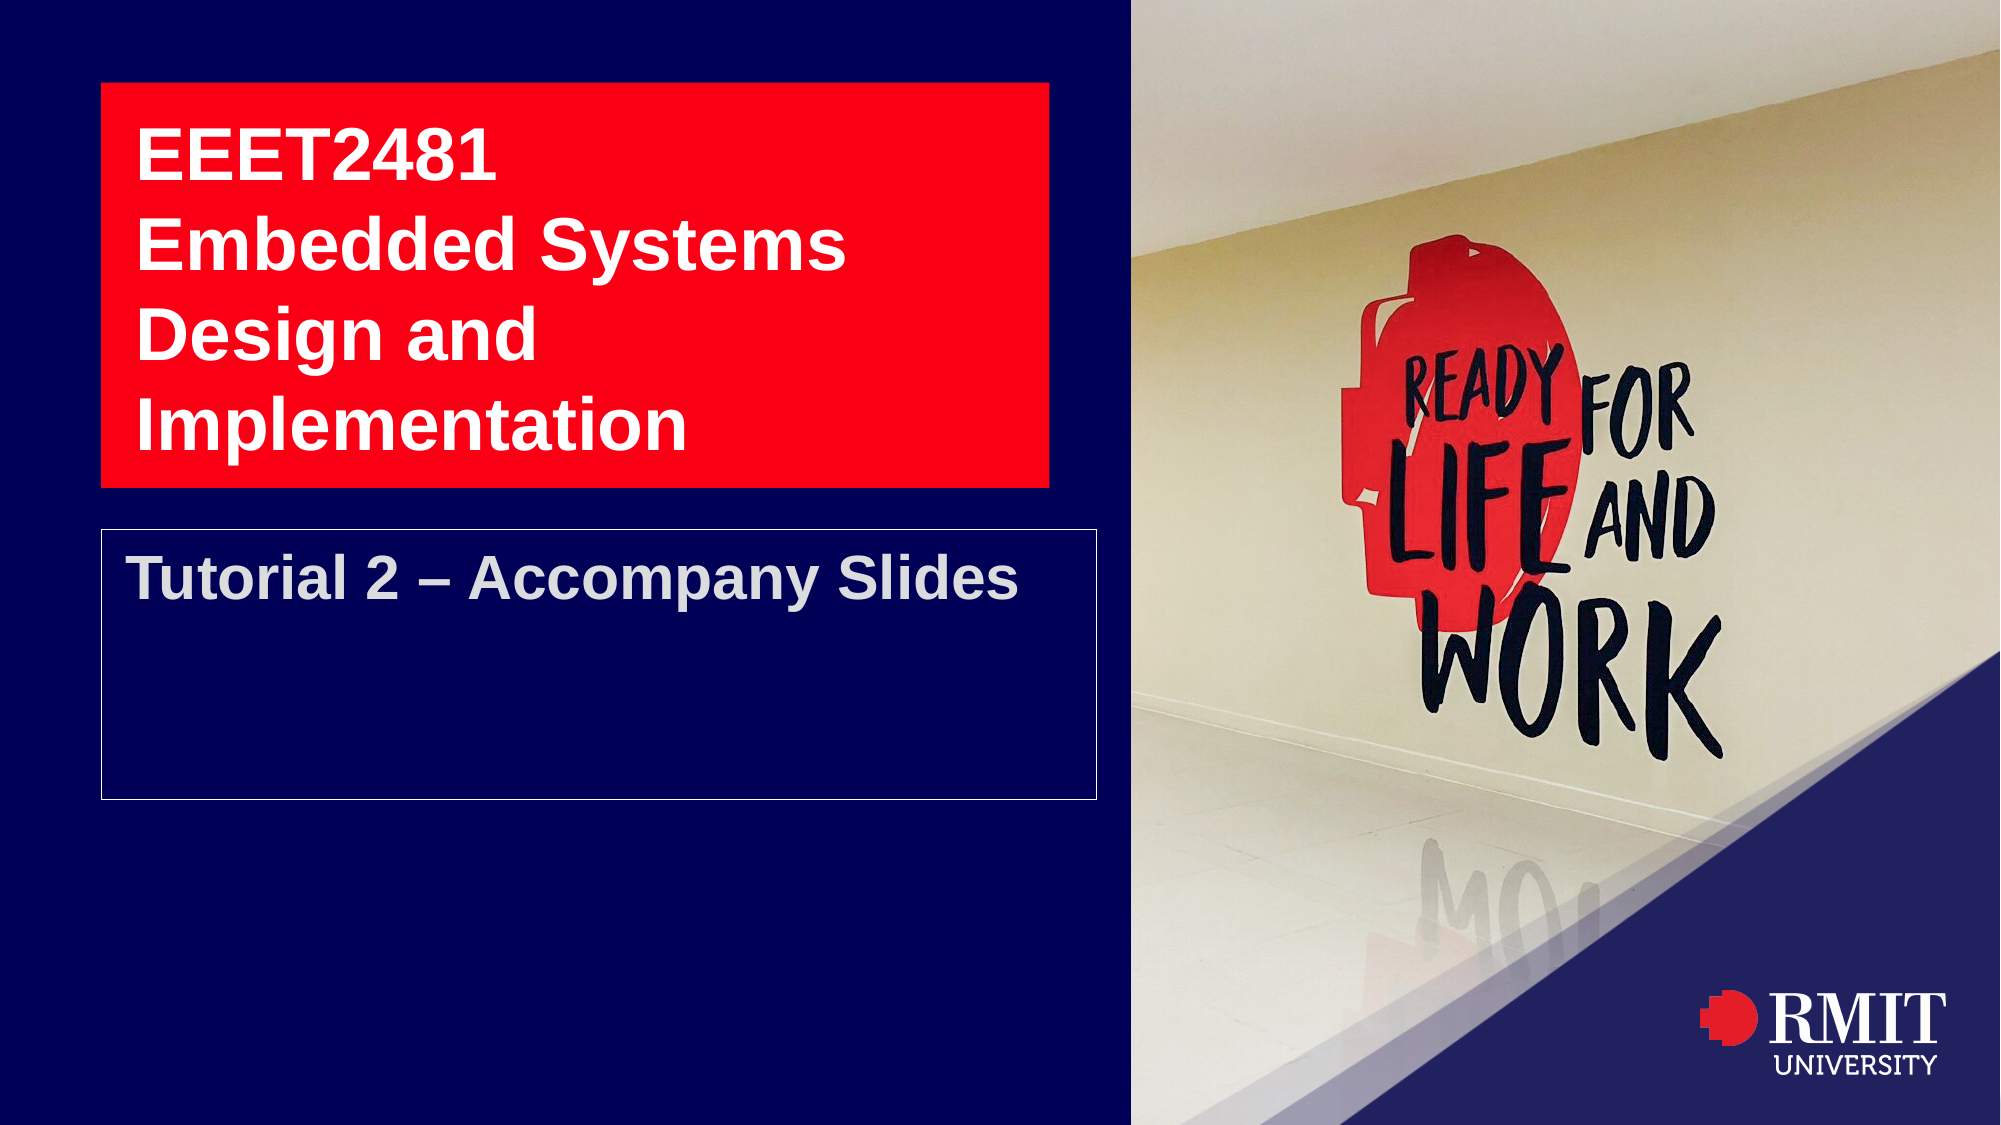

# EEET2481 Embedded Systems Design and Implementation
Tutorial 2 – Accompany Slides